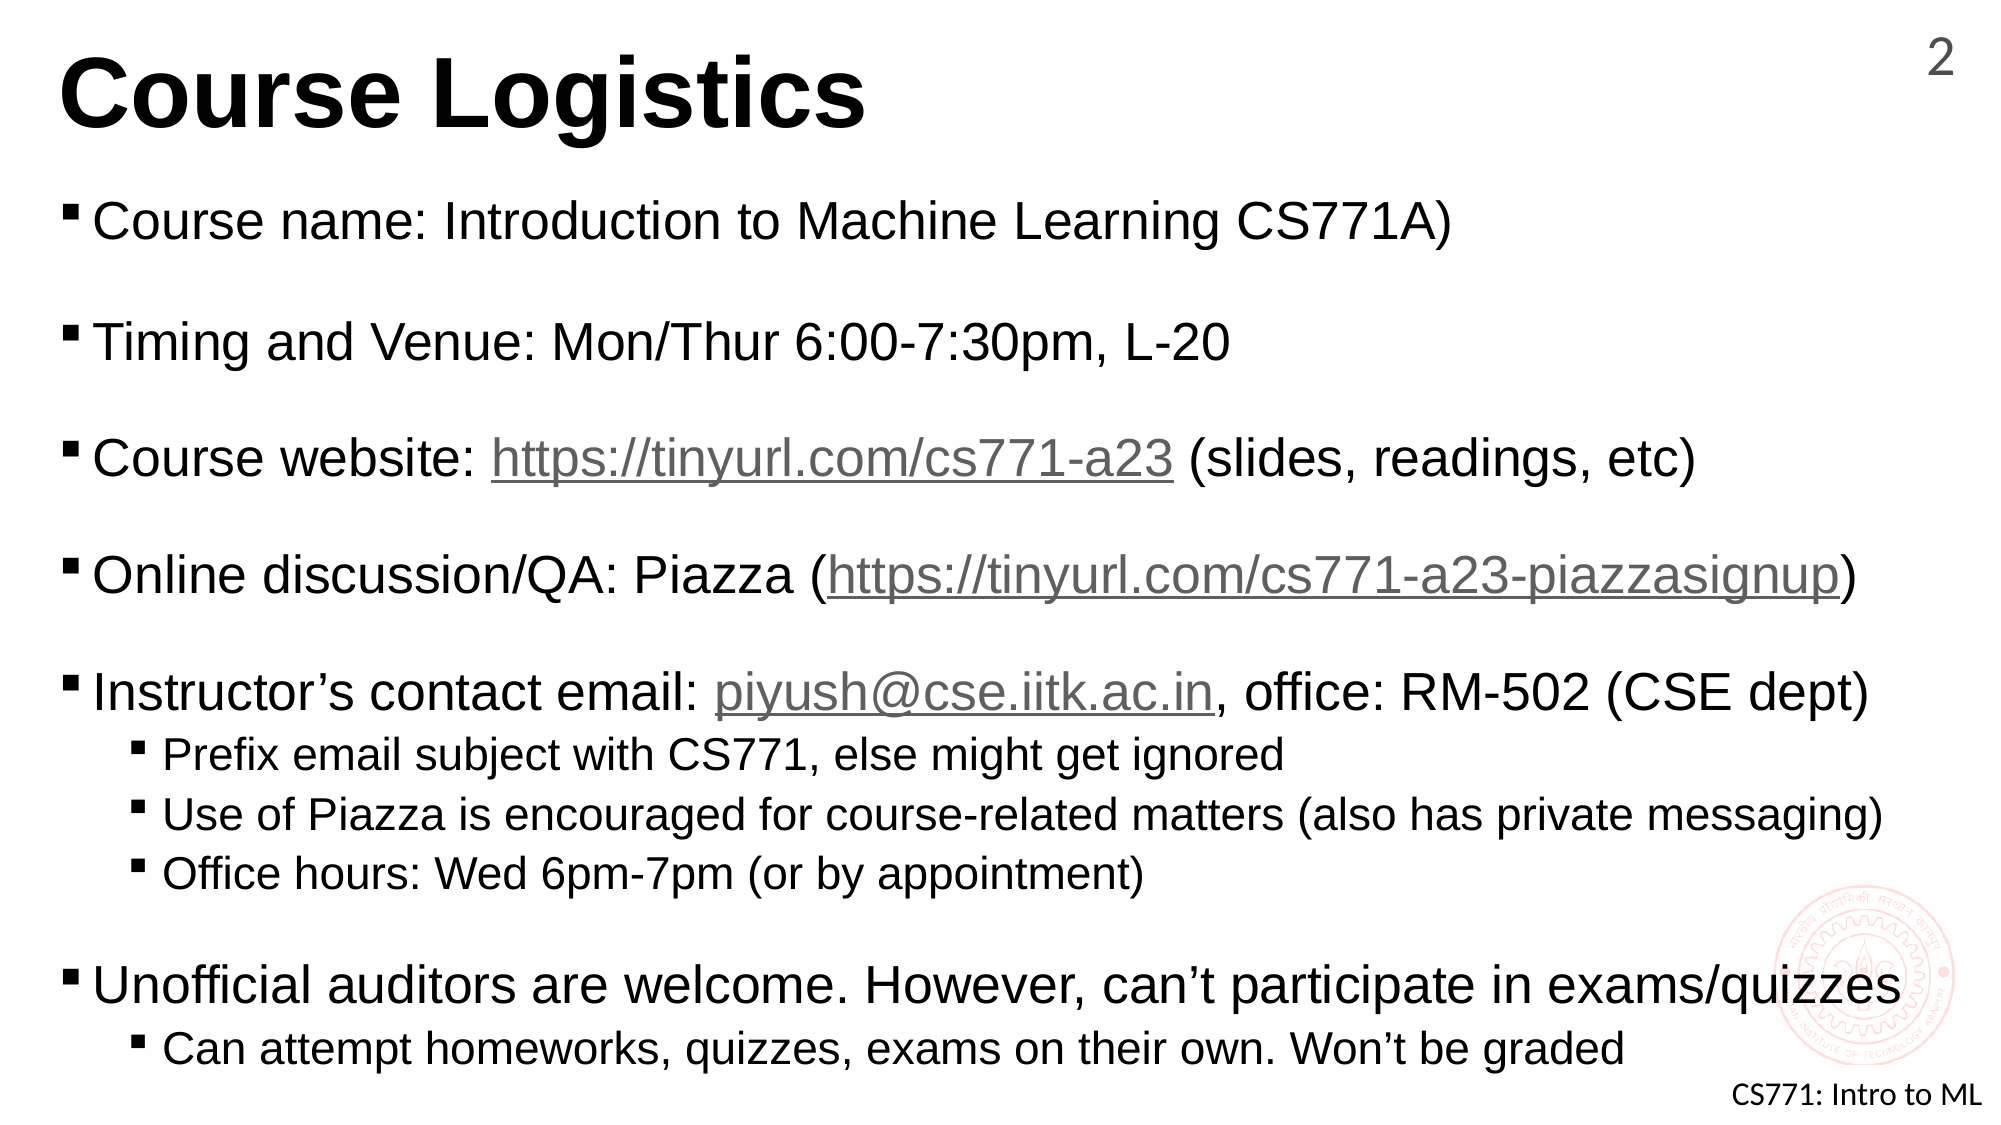

2
# Course Logistics
Course name: Introduction to Machine Learning CS771A)

Timing and Venue: Mon/Thur 6:00-7:30pm, L-20

Course website: https://tinyurl.com/cs771-a23 (slides, readings, etc)

Online discussion/QA: Piazza (https://tinyurl.com/cs771-a23-piazzasignup)

Instructor’s contact email: piyush@cse.iitk.ac.in, office: RM-502 (CSE dept)
Prefix email subject with CS771, else might get ignored
Use of Piazza is encouraged for course-related matters (also has private messaging)
Office hours: Wed 6pm-7pm (or by appointment)

Unofficial auditors are welcome. However, can’t participate in exams/quizzes
Can attempt homeworks, quizzes, exams on their own. Won’t be graded